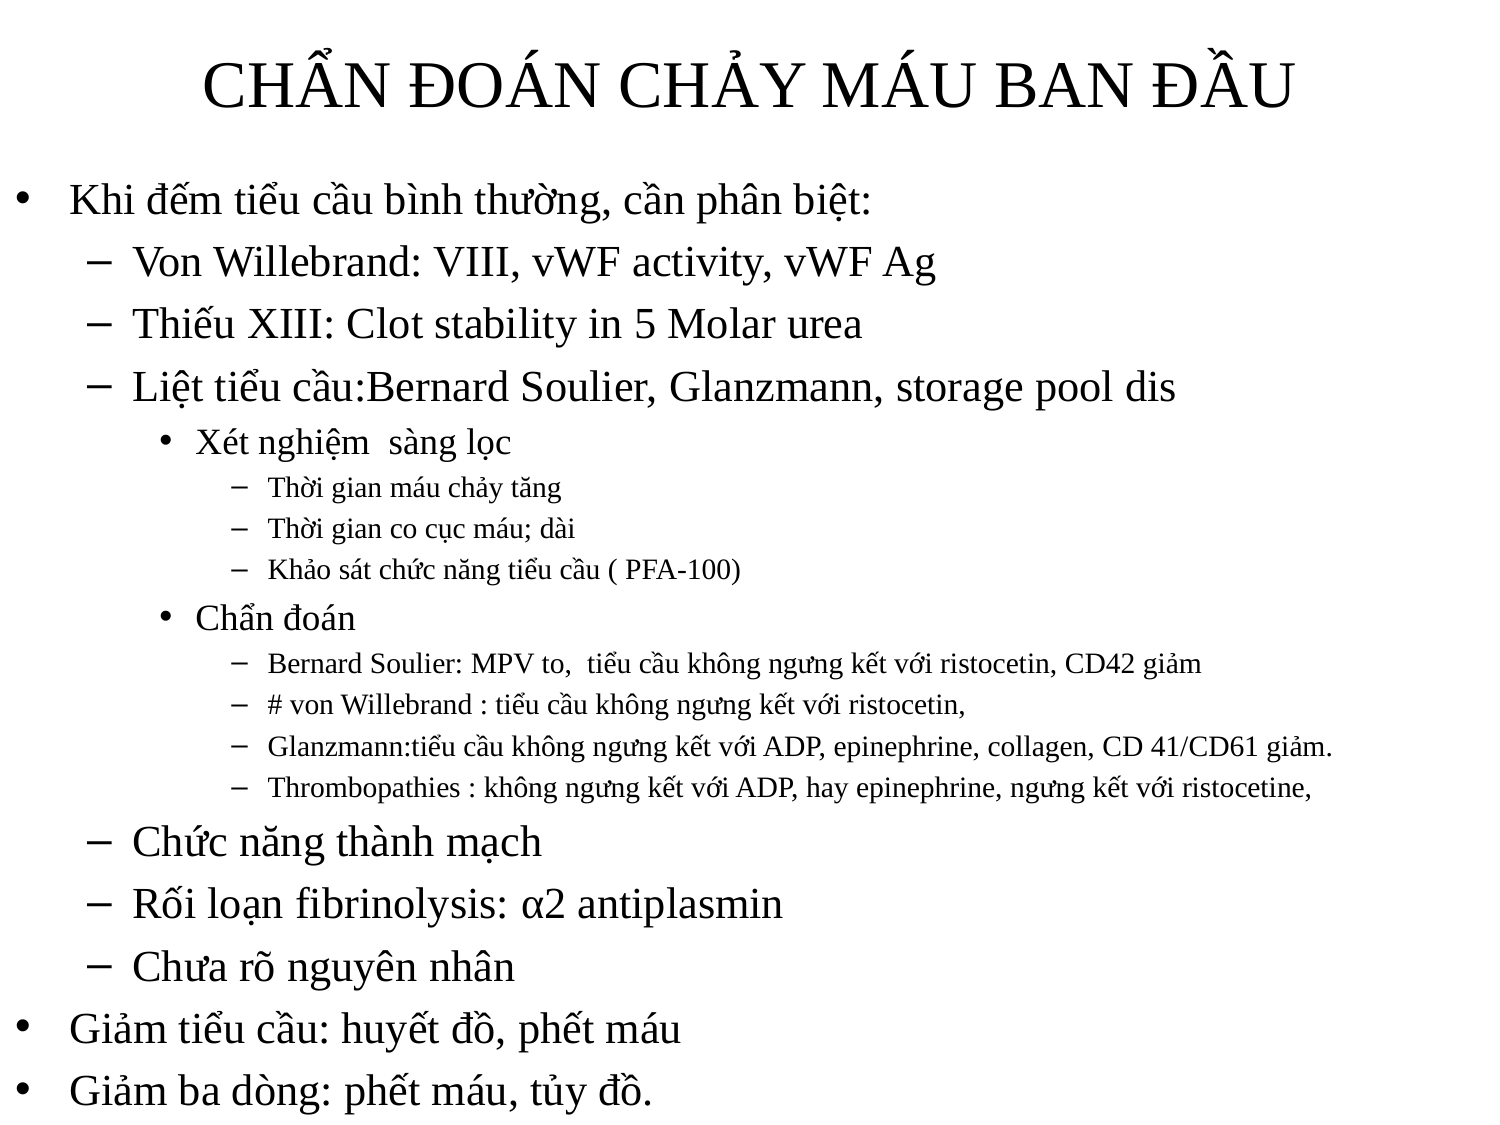

# CHẨN ĐOÁN CHẢY MÁU BAN ĐẦU
Khi đếm tiểu cầu bình thường, cần phân biệt:
Von Willebrand: VIII, vWF activity, vWF Ag
Thiếu XIII: Clot stability in 5 Molar urea
Liệt tiểu cầu:Bernard Soulier, Glanzmann, storage pool dis
Xét nghiệm  sàng lọc
Thời gian máu chảy tăng
Thời gian co cục máu; dài
Khảo sát chức năng tiểu cầu ( PFA-100)
Chẩn đoán
Bernard Soulier: MPV to,  tiểu cầu không ngưng kết với ristocetin, CD42 giảm
# von Willebrand : tiểu cầu không ngưng kết với ristocetin,
Glanzmann:tiểu cầu không ngưng kết với ADP, epinephrine, collagen, CD 41/CD61 giảm.
Thrombopathies : không ngưng kết với ADP, hay epinephrine, ngưng kết với ristocetine,
Chức năng thành mạch
Rối loạn fibrinolysis: α2 antiplasmin
Chưa rõ nguyên nhân
Giảm tiểu cầu: huyết đồ, phết máu
Giảm ba dòng: phết máu, tủy đồ.